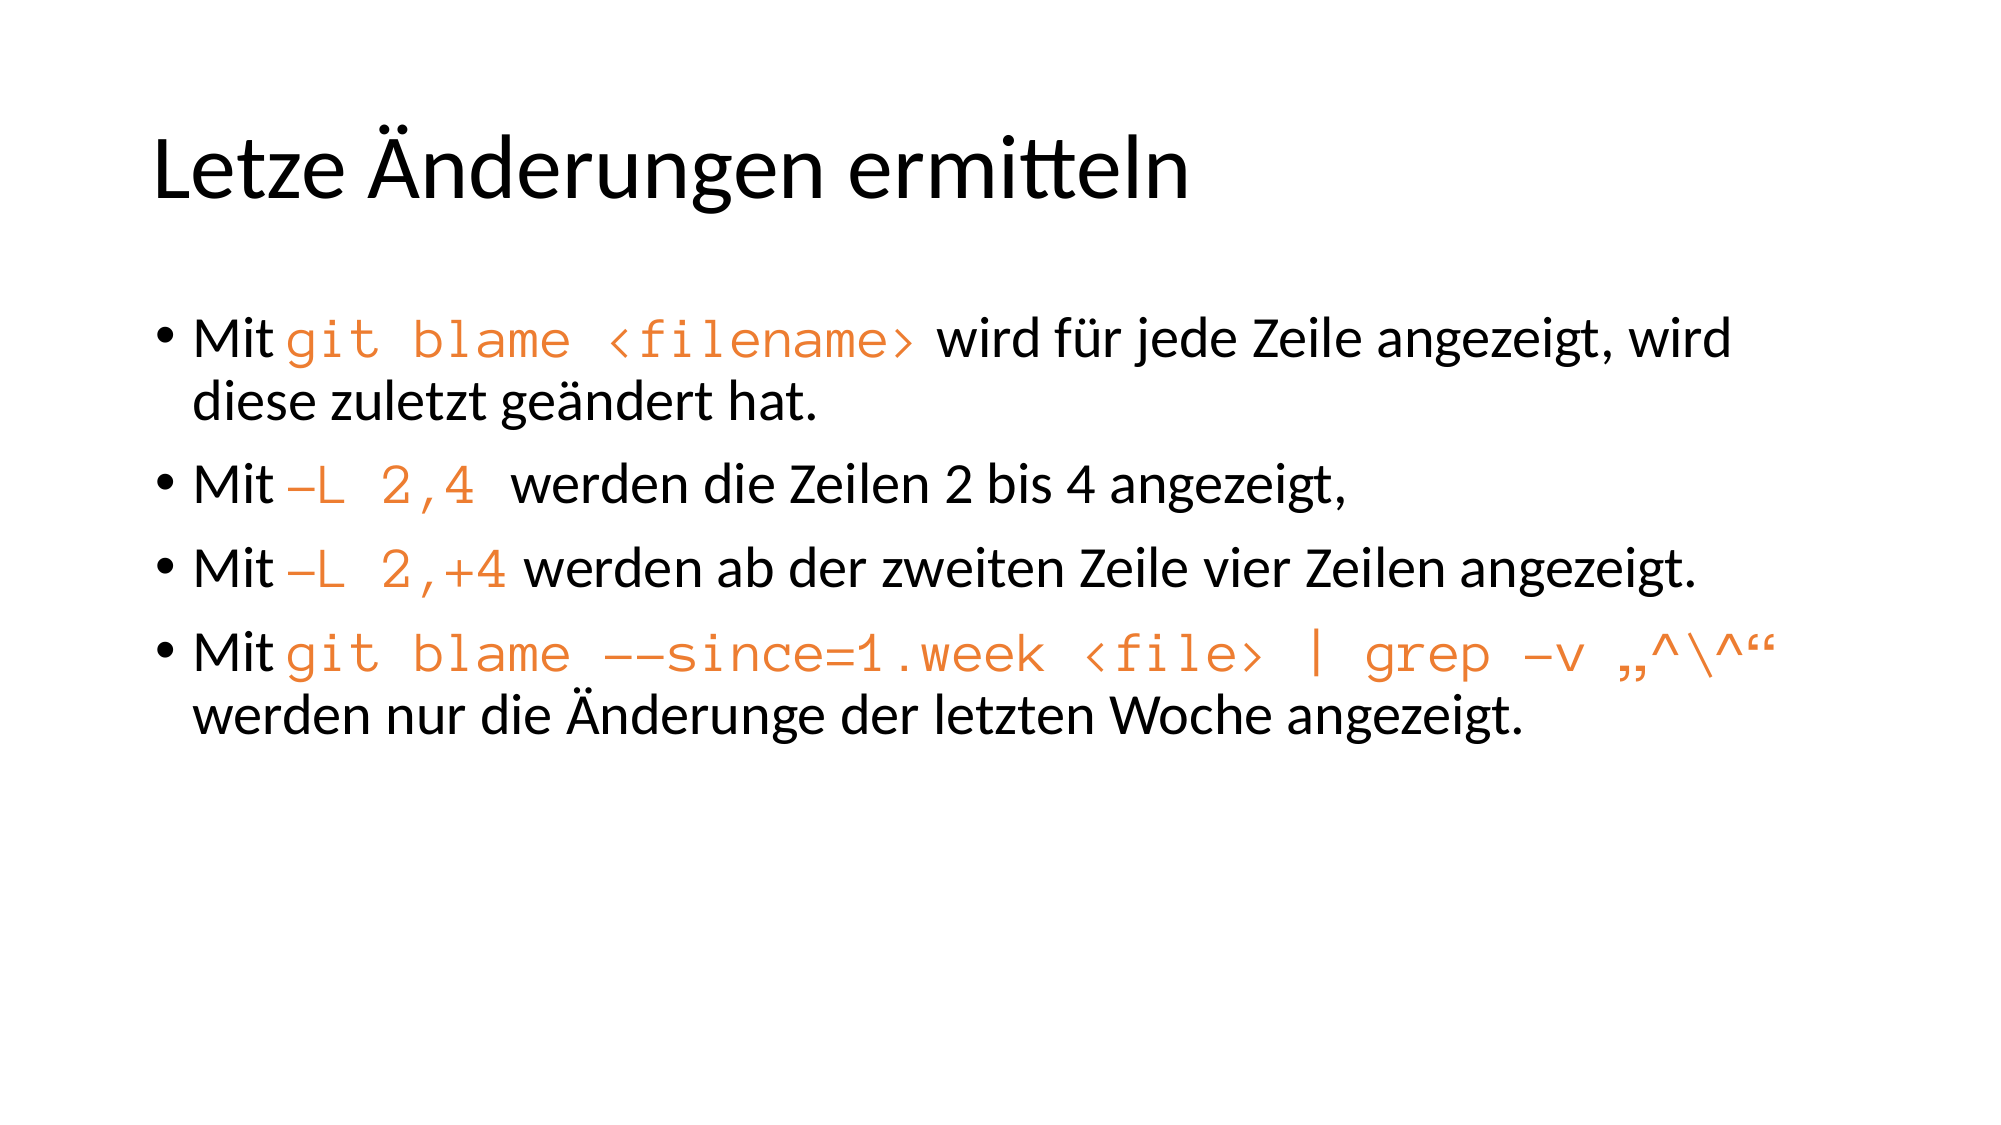

# Letze Änderungen ermitteln
Mit git blame <filename> wird für jede Zeile angezeigt, wird diese zuletzt geändert hat.
Mit -L 2,4 werden die Zeilen 2 bis 4 angezeigt,
Mit -L 2,+4 werden ab der zweiten Zeile vier Zeilen angezeigt.
Mit git blame --since=1.week <file> | grep -v „^\^“ werden nur die Änderunge der letzten Woche angezeigt.